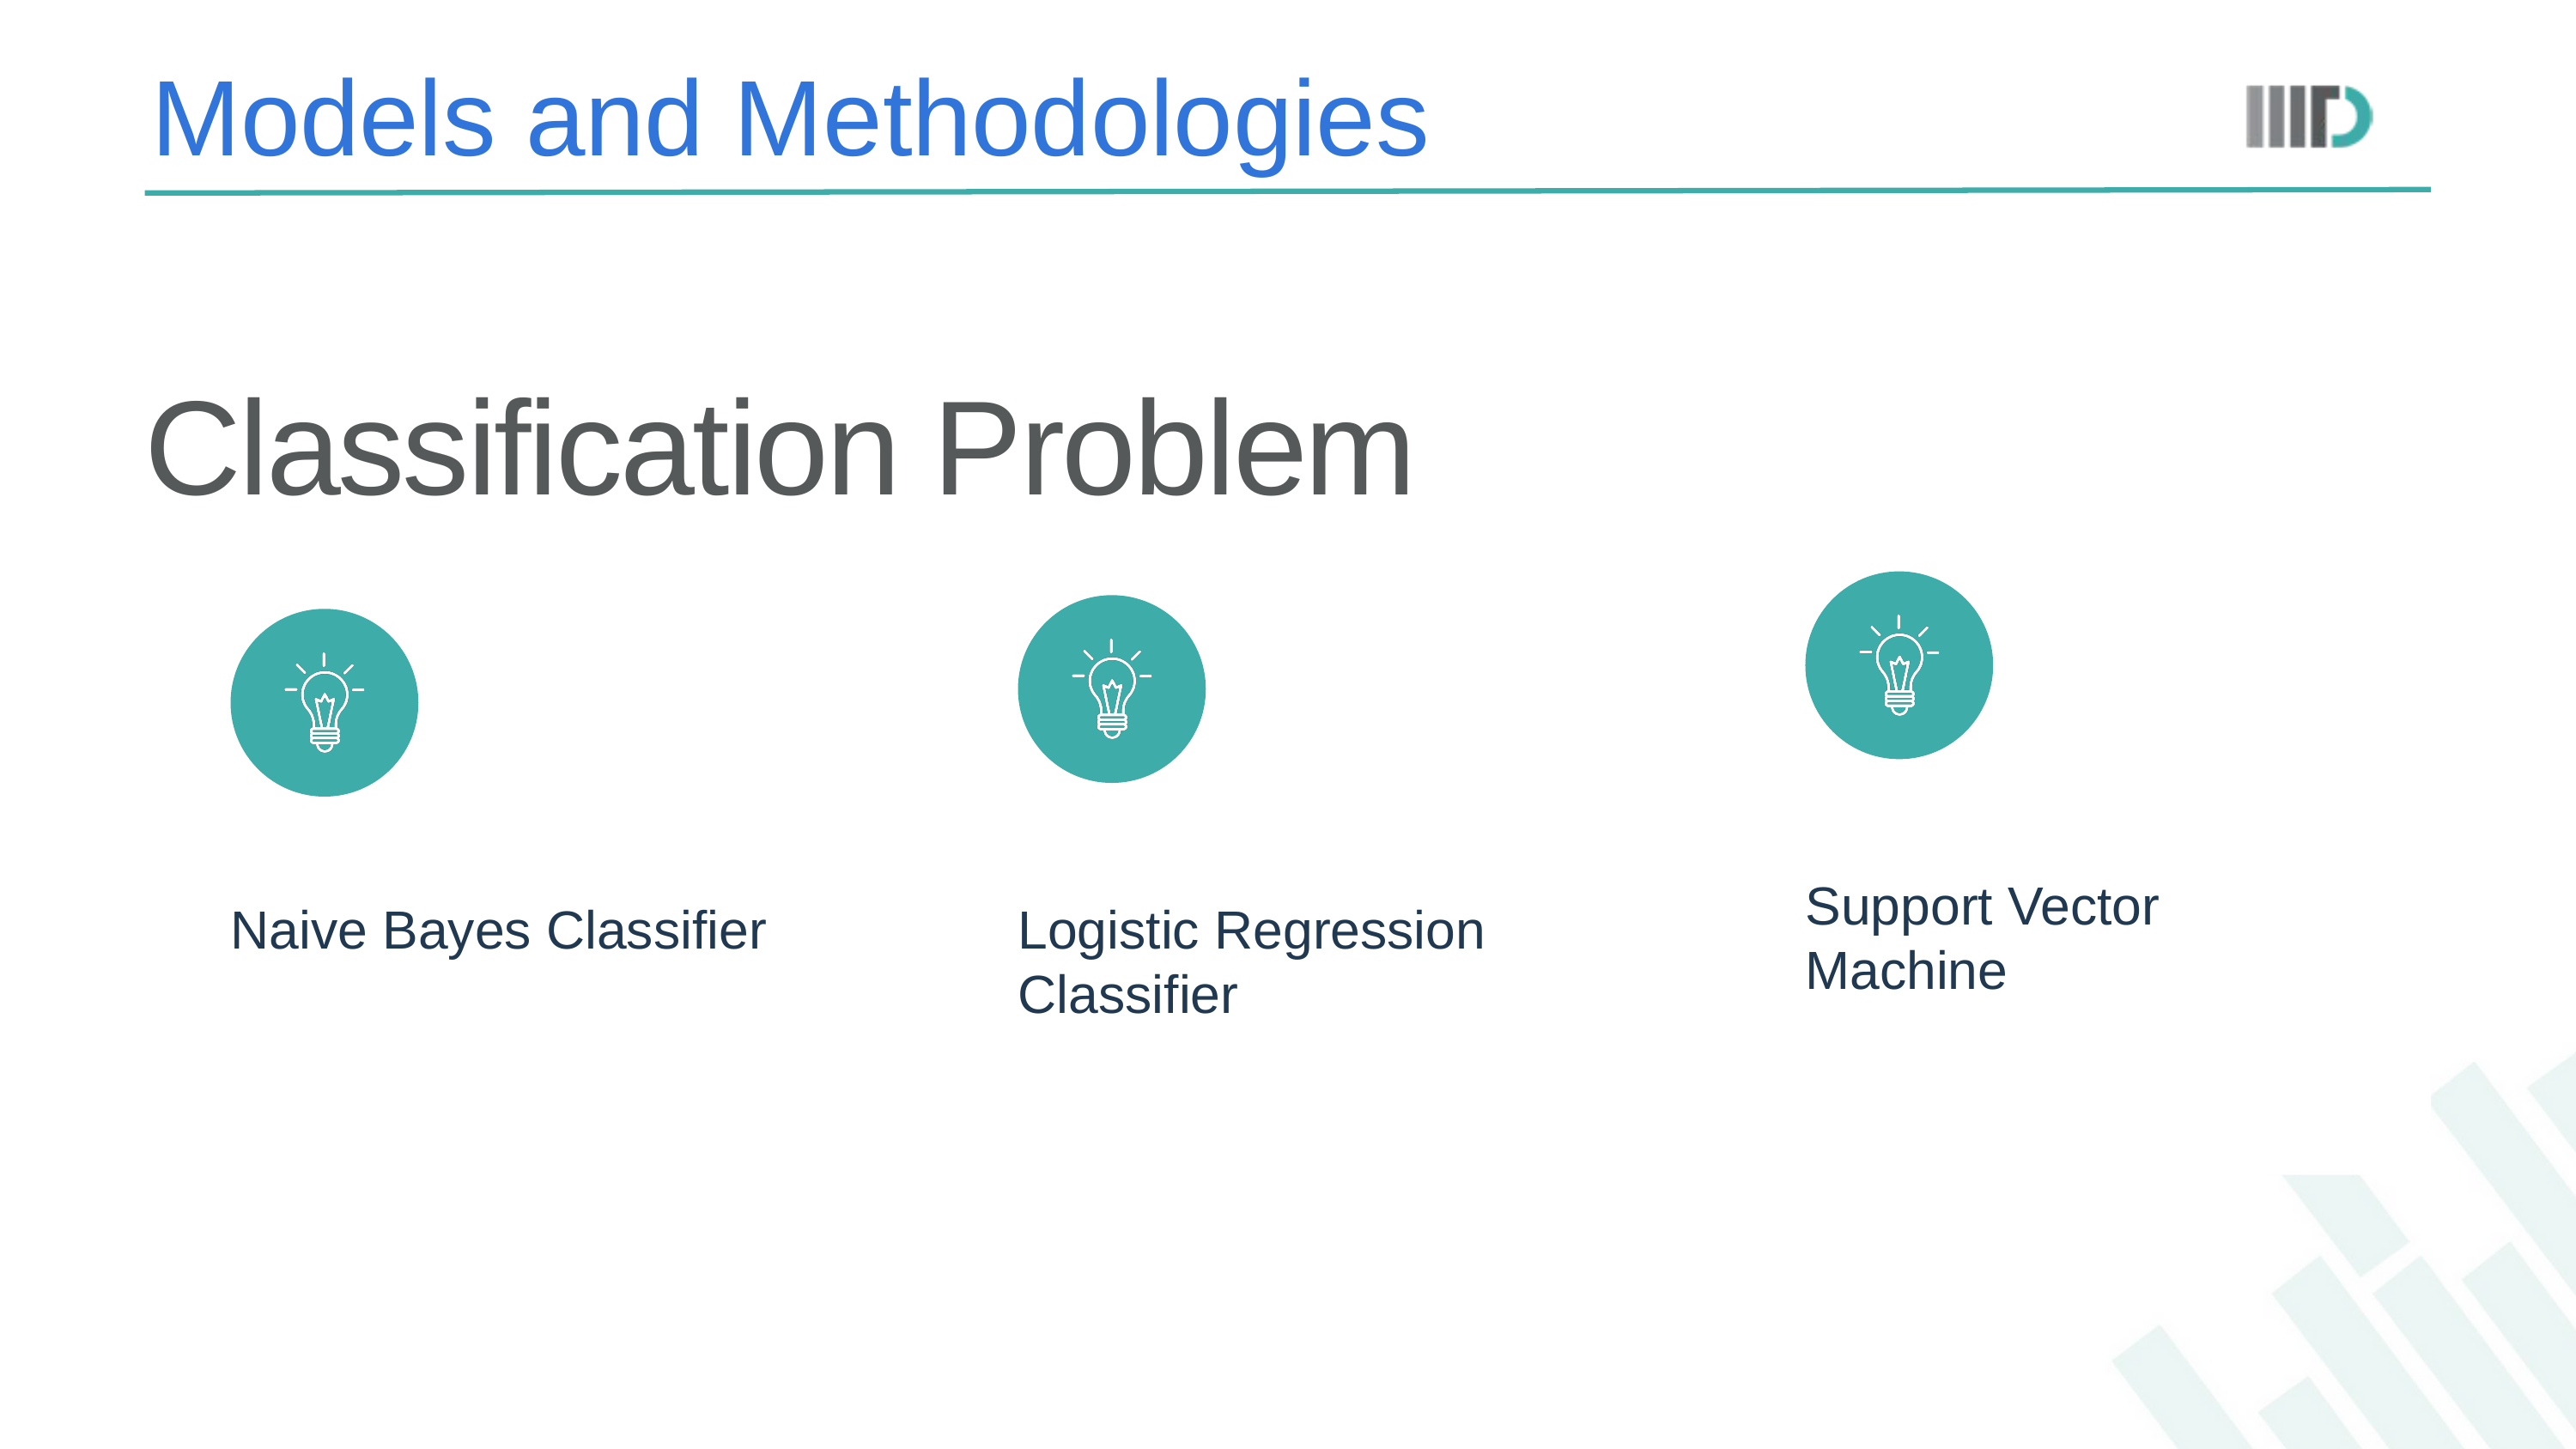

Models and Methodologies

Classification Problem

Support Vector Machine

Naive Bayes Classifier

Logistic Regression Classifier